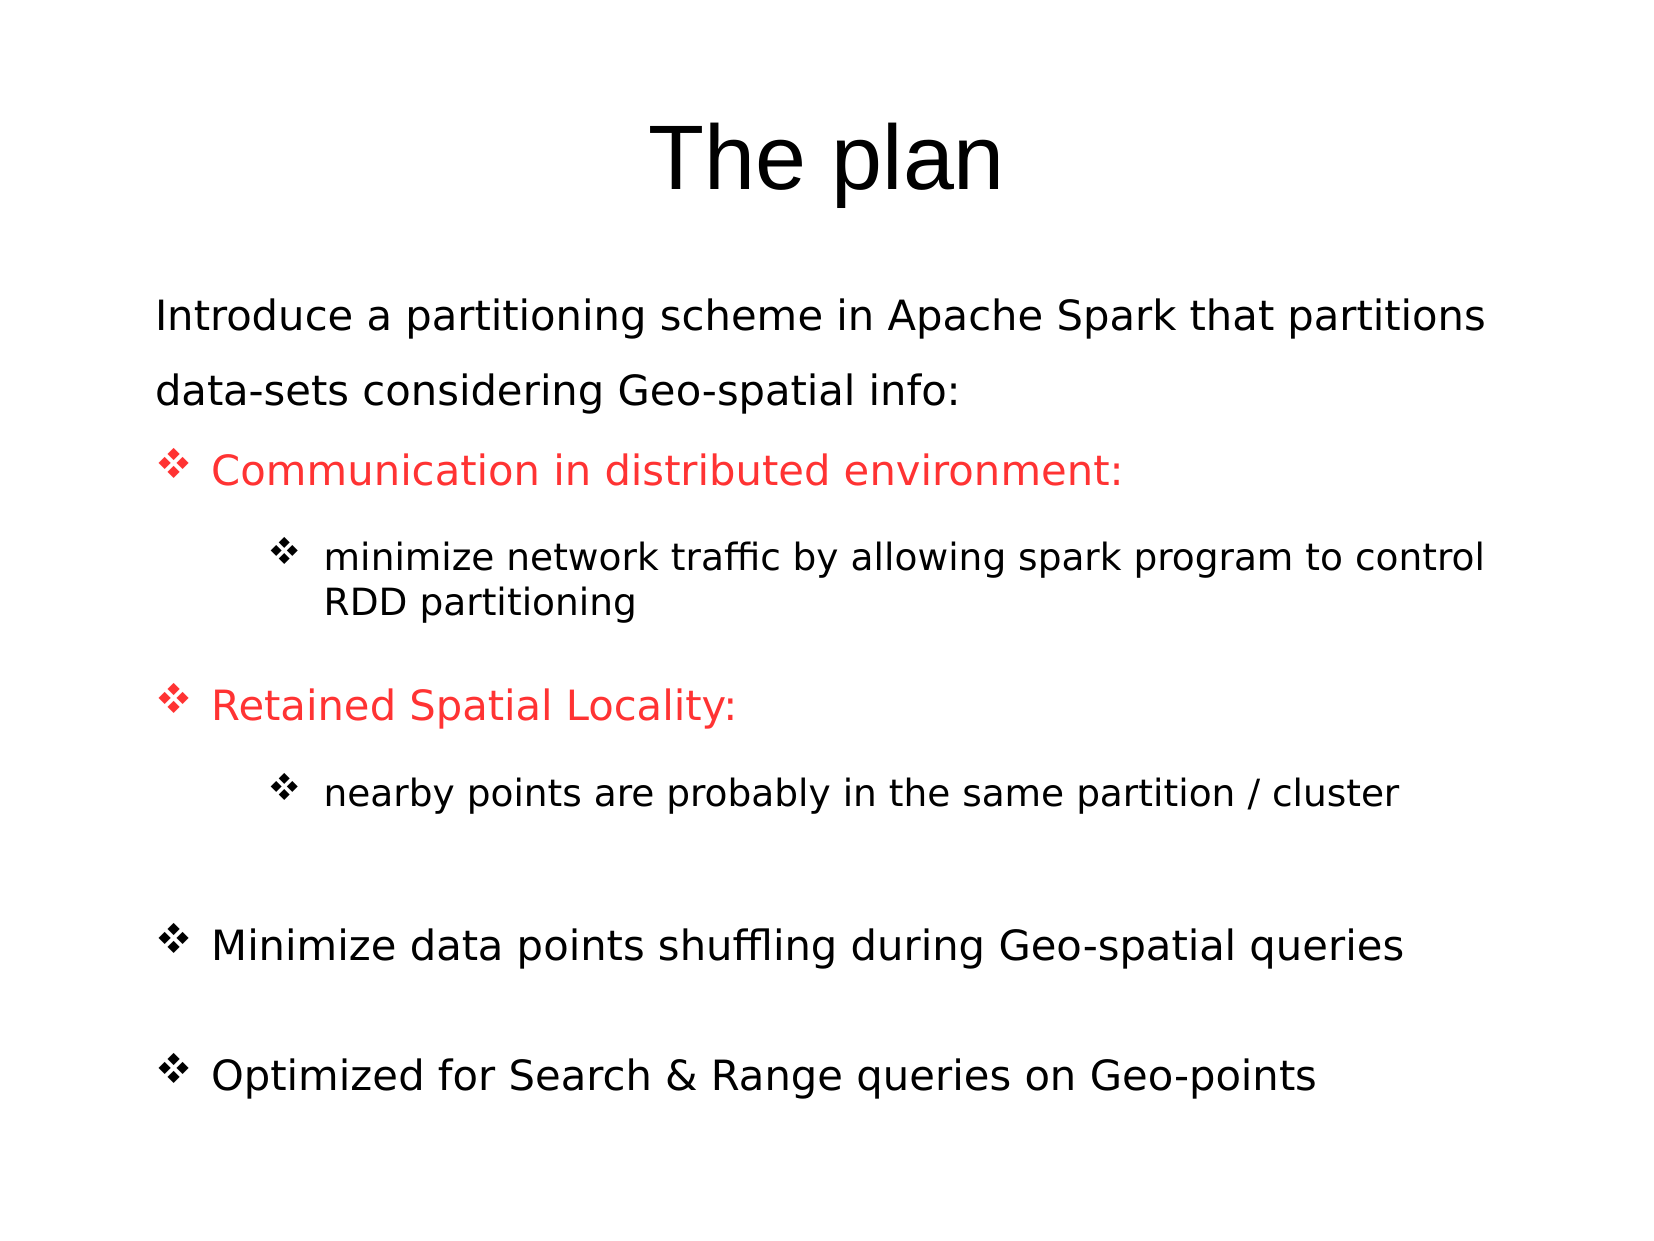

The plan
Introduce a partitioning scheme in Apache Spark that partitions data-sets considering Geo-spatial info:
Communication in distributed environment:
minimize network traffic by allowing spark program to control RDD partitioning

Retained Spatial Locality:
nearby points are probably in the same partition / cluster

Minimize data points shuffling during Geo-spatial queries
Optimized for Search & Range queries on Geo-points